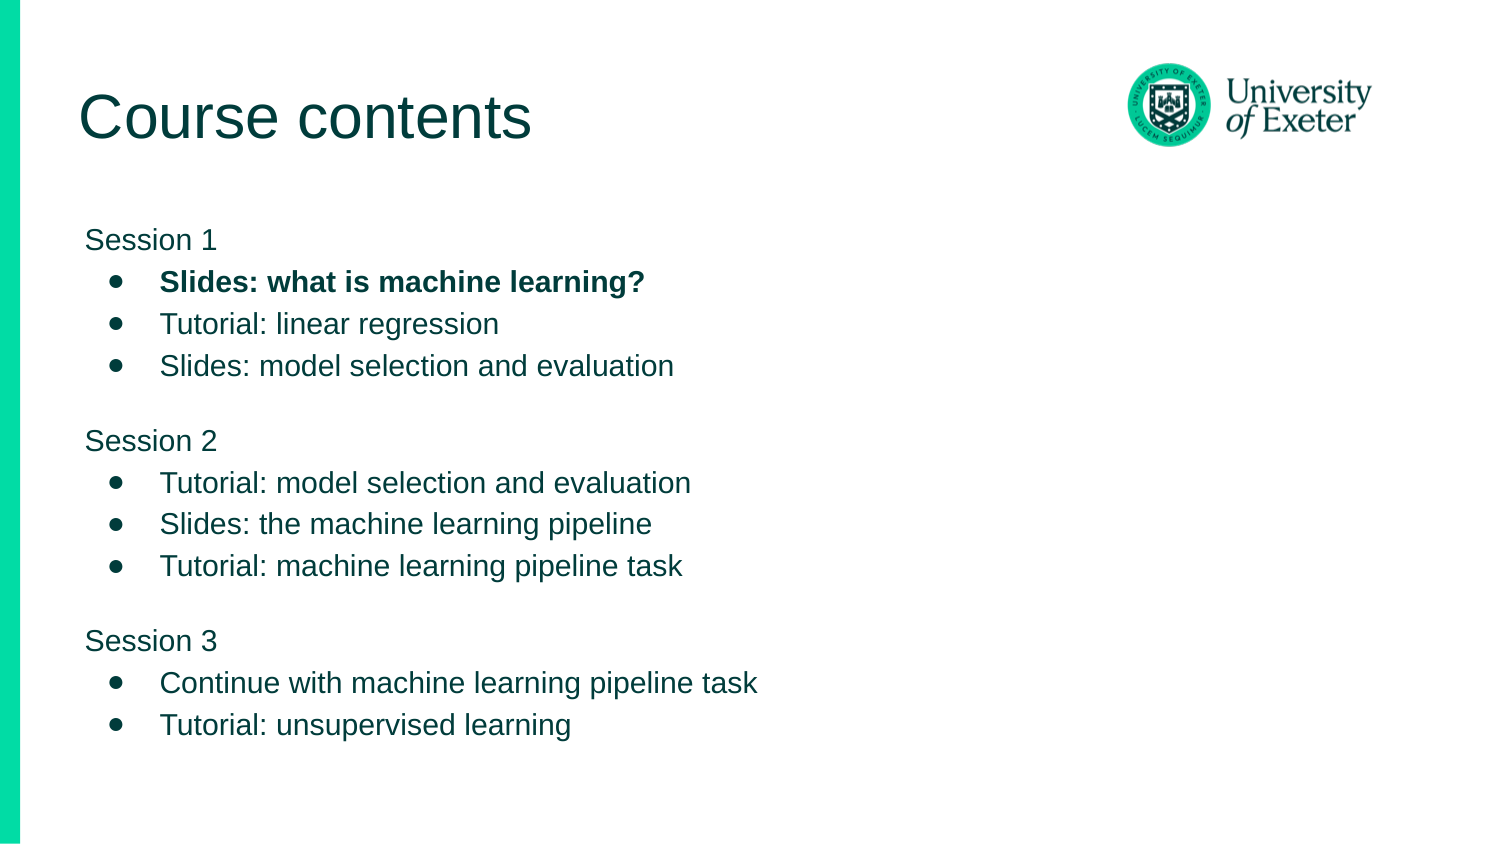

# Course contents
Session 1
Slides: what is machine learning?
Tutorial: linear regression
Slides: model selection and evaluation
Session 2
Tutorial: model selection and evaluation
Slides: the machine learning pipeline
Tutorial: machine learning pipeline task
Session 3
Continue with machine learning pipeline task
Tutorial: unsupervised learning